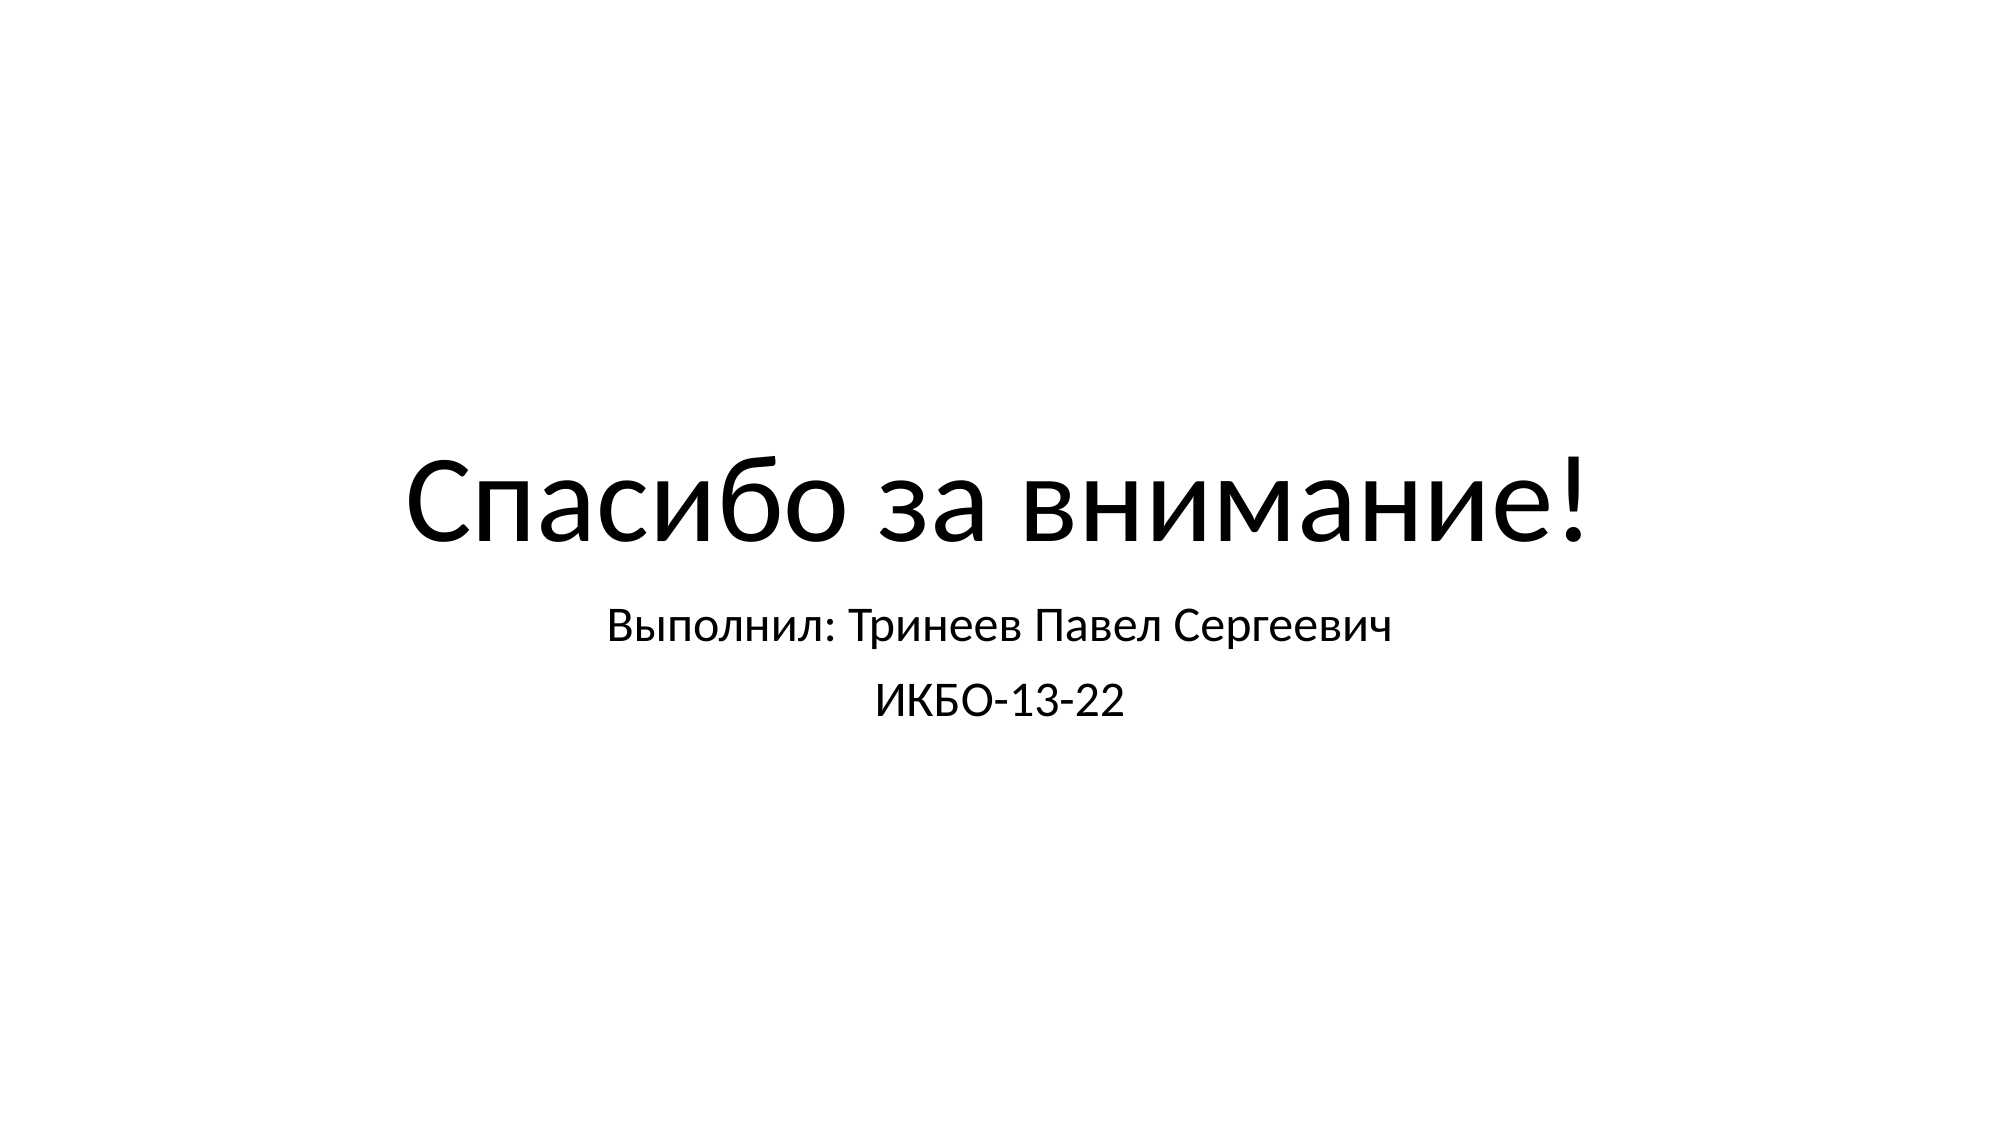

# Спасибо за внимание!
Выполнил: Тринеев Павел Сергеевич
ИКБО-13-22